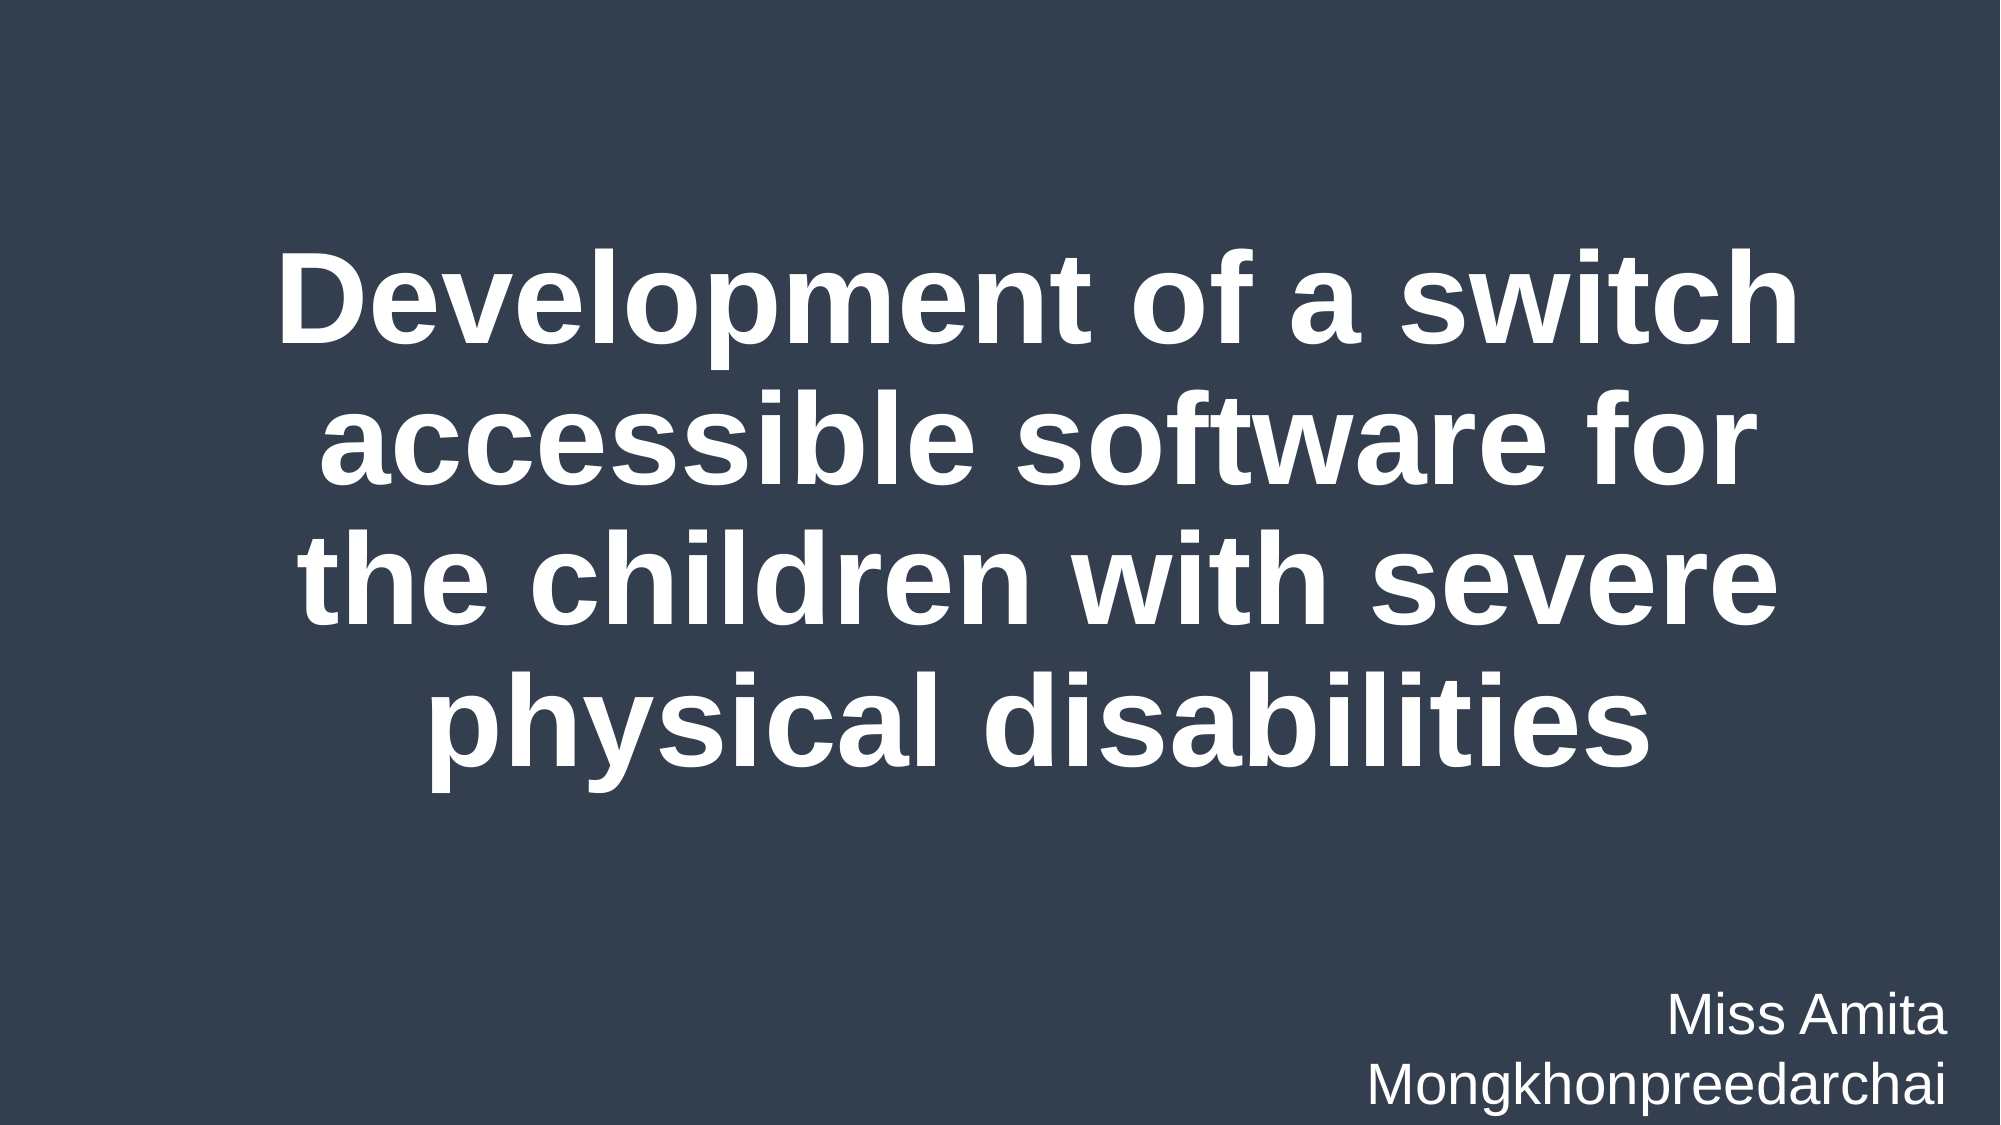

# Development of a switch accessible software for the children with severe physical disabilities
Miss Amita Mongkhonpreedarchai
Supervisor Mr. Hisashi Takeshima